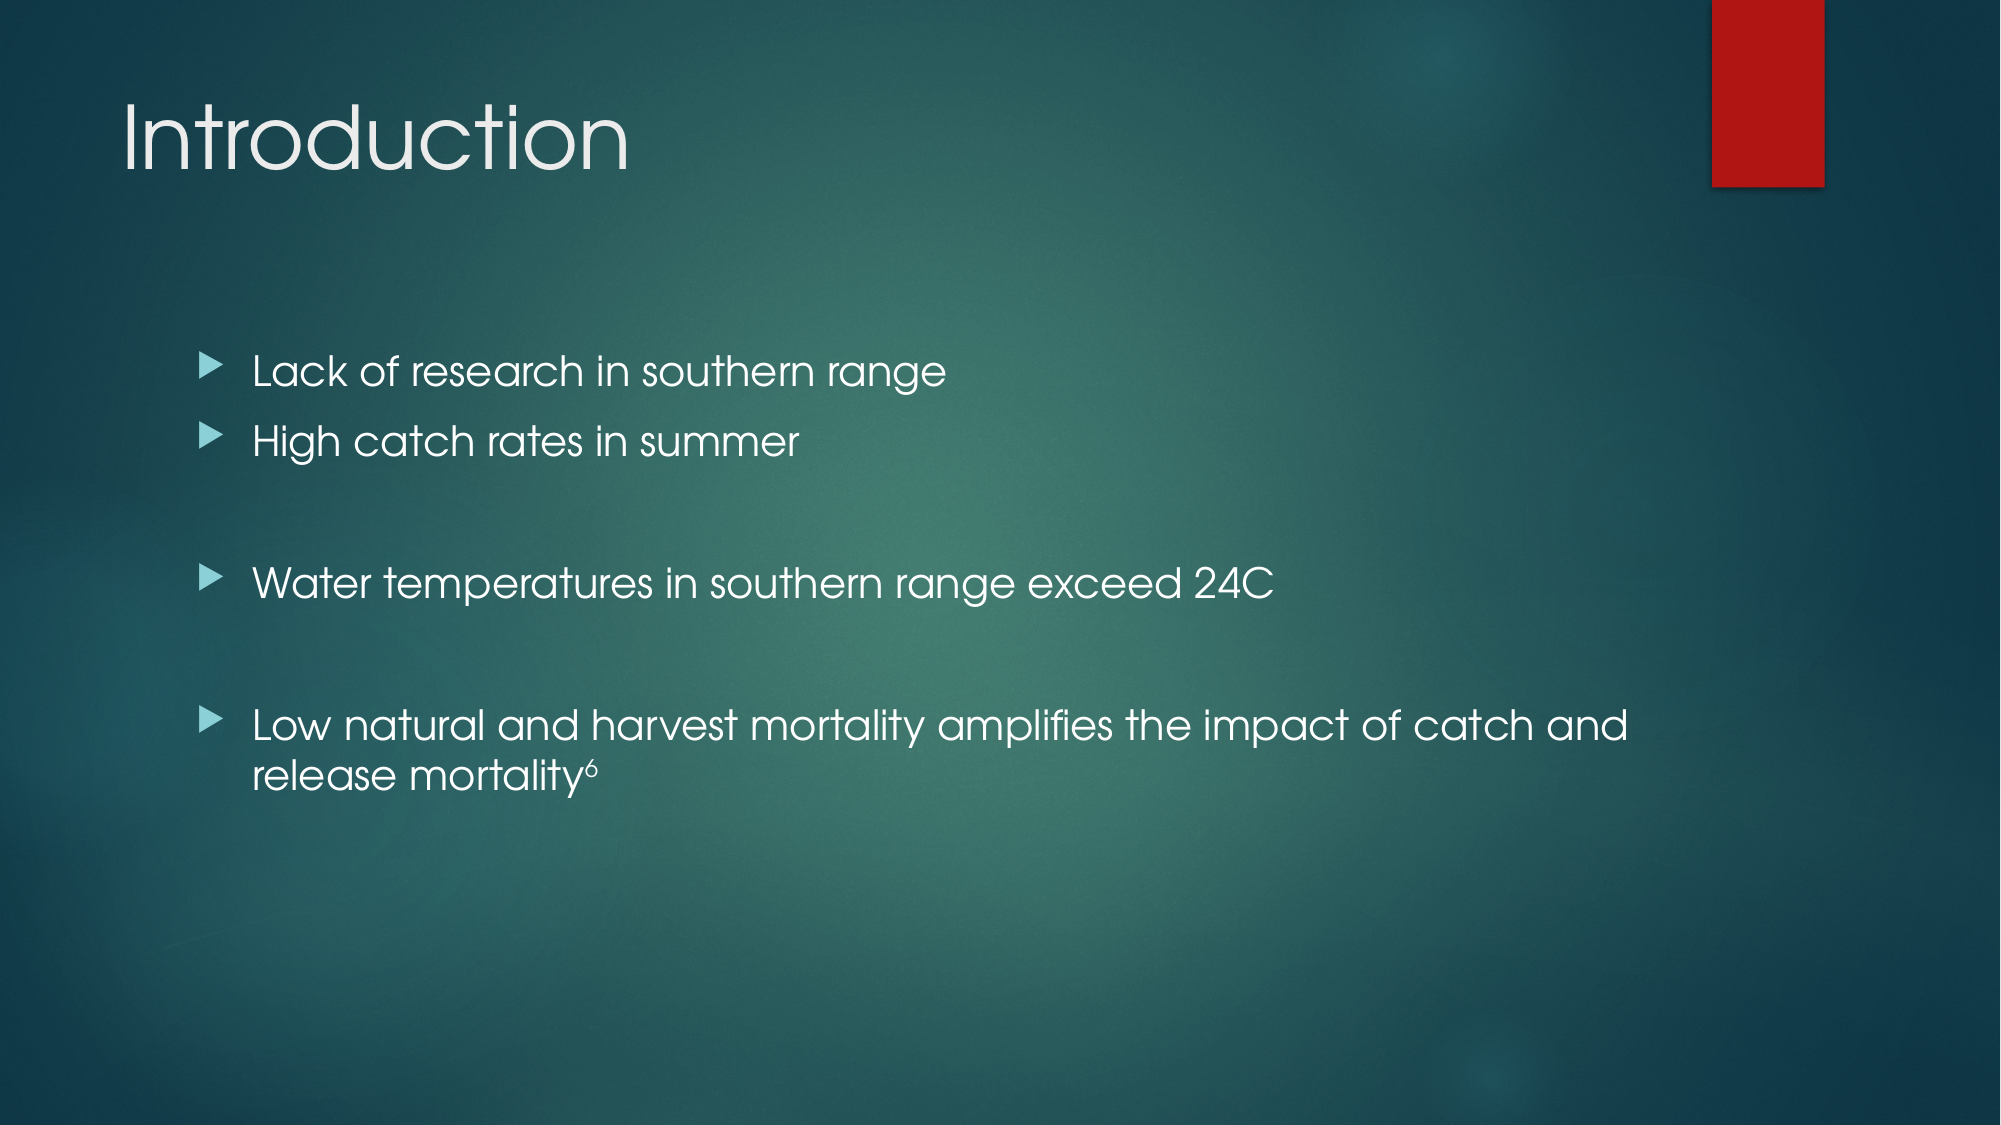

# Introduction
Lack of research in southern range
High catch rates in summer

Water temperatures in southern range exceed 24C

Low natural and harvest mortality amplifies the impact of catch and release mortality6